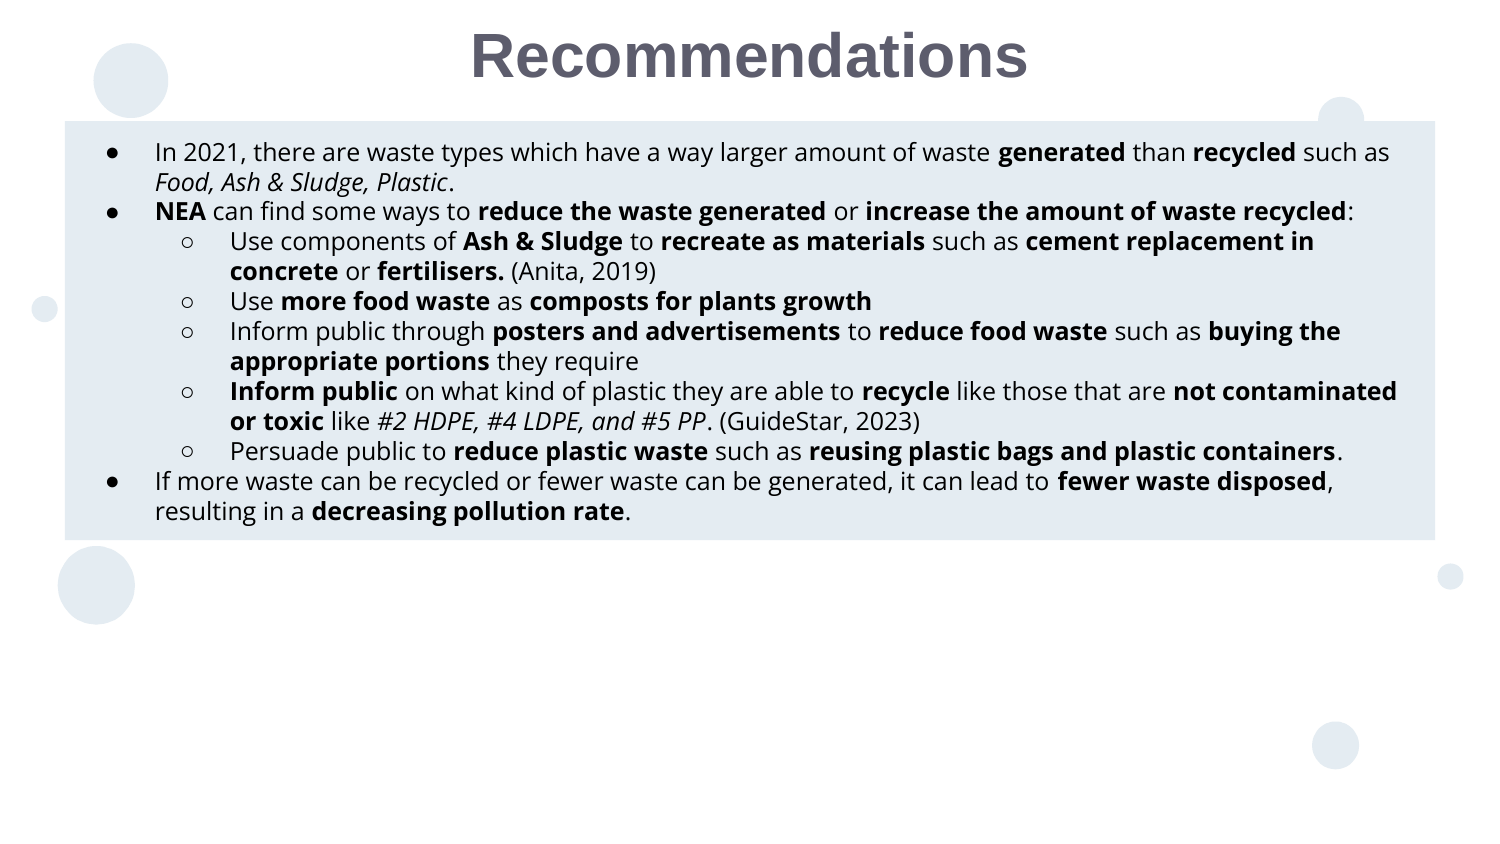

# Recommendations
In 2021, there are waste types which have a way larger amount of waste generated than recycled such as Food, Ash & Sludge, Plastic.
NEA can find some ways to reduce the waste generated or increase the amount of waste recycled:
Use components of Ash & Sludge to recreate as materials such as cement replacement in concrete or fertilisers. (Anita, 2019)
Use more food waste as composts for plants growth
Inform public through posters and advertisements to reduce food waste such as buying the appropriate portions they require
Inform public on what kind of plastic they are able to recycle like those that are not contaminated or toxic like #2 HDPE, #4 LDPE, and #5 PP. (GuideStar, 2023)
Persuade public to reduce plastic waste such as reusing plastic bags and plastic containers.
If more waste can be recycled or fewer waste can be generated, it can lead to fewer waste disposed, resulting in a decreasing pollution rate.